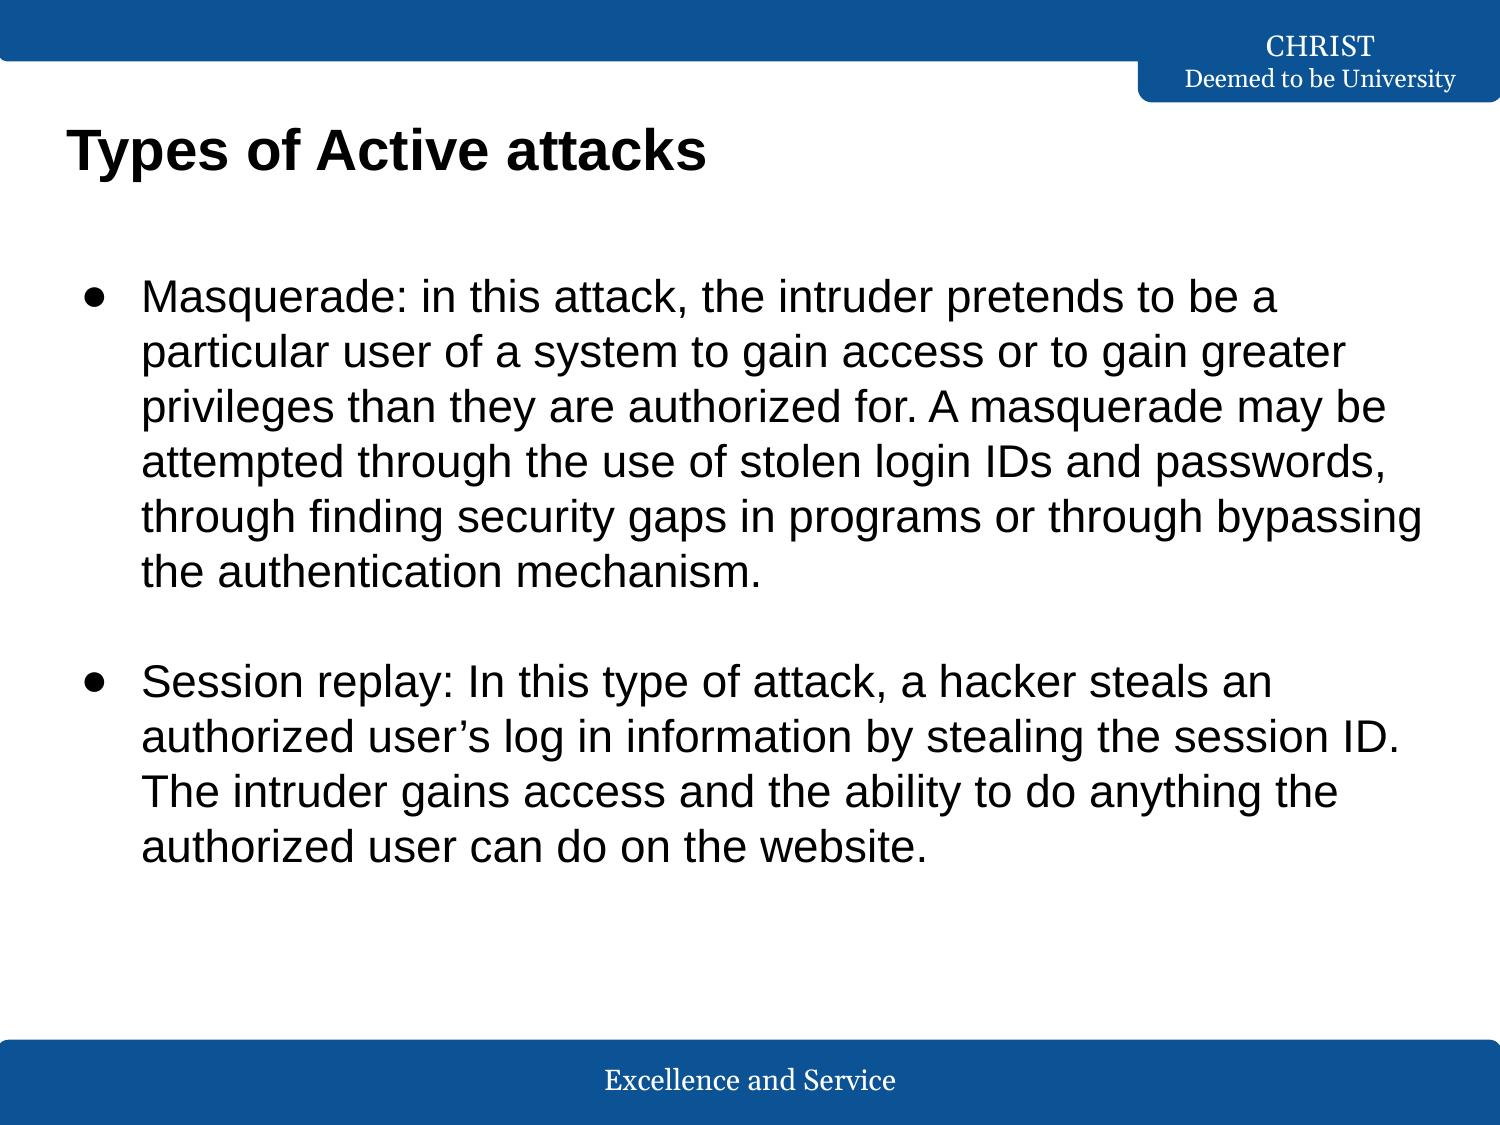

# Types of Active attacks
Masquerade: in this attack, the intruder pretends to be a particular user of a system to gain access or to gain greater privileges than they are authorized for. A masquerade may be attempted through the use of stolen login IDs and passwords, through finding security gaps in programs or through bypassing the authentication mechanism.

Session replay: In this type of attack, a hacker steals an authorized user’s log in information by stealing the session ID. The intruder gains access and the ability to do anything the authorized user can do on the website.